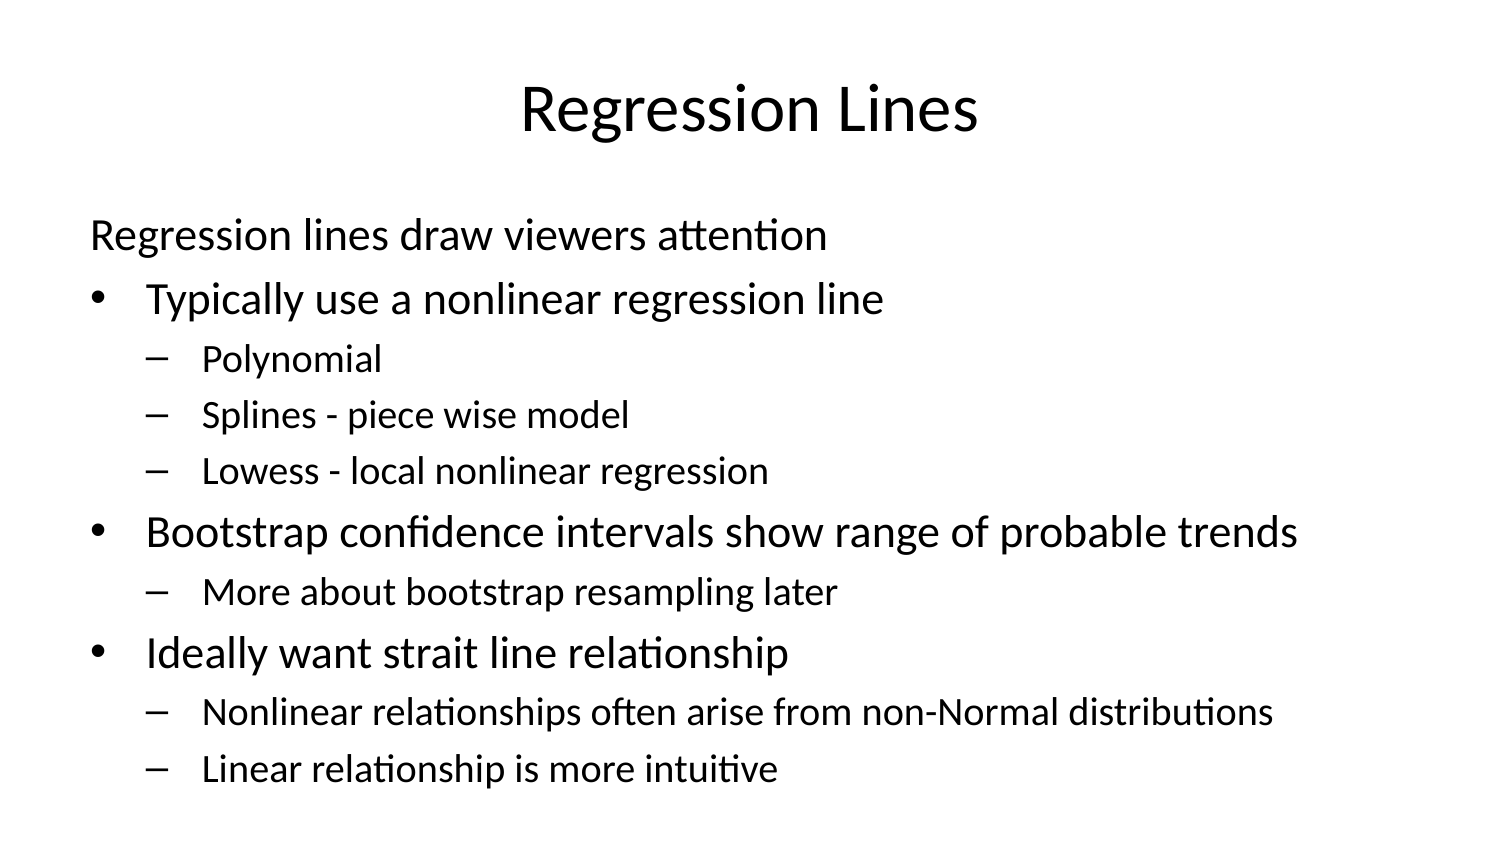

# Regression Lines
Regression lines draw viewers attention
Typically use a nonlinear regression line
Polynomial
Splines - piece wise model
Lowess - local nonlinear regression
Bootstrap confidence intervals show range of probable trends
More about bootstrap resampling later
Ideally want strait line relationship
Nonlinear relationships often arise from non-Normal distributions
Linear relationship is more intuitive